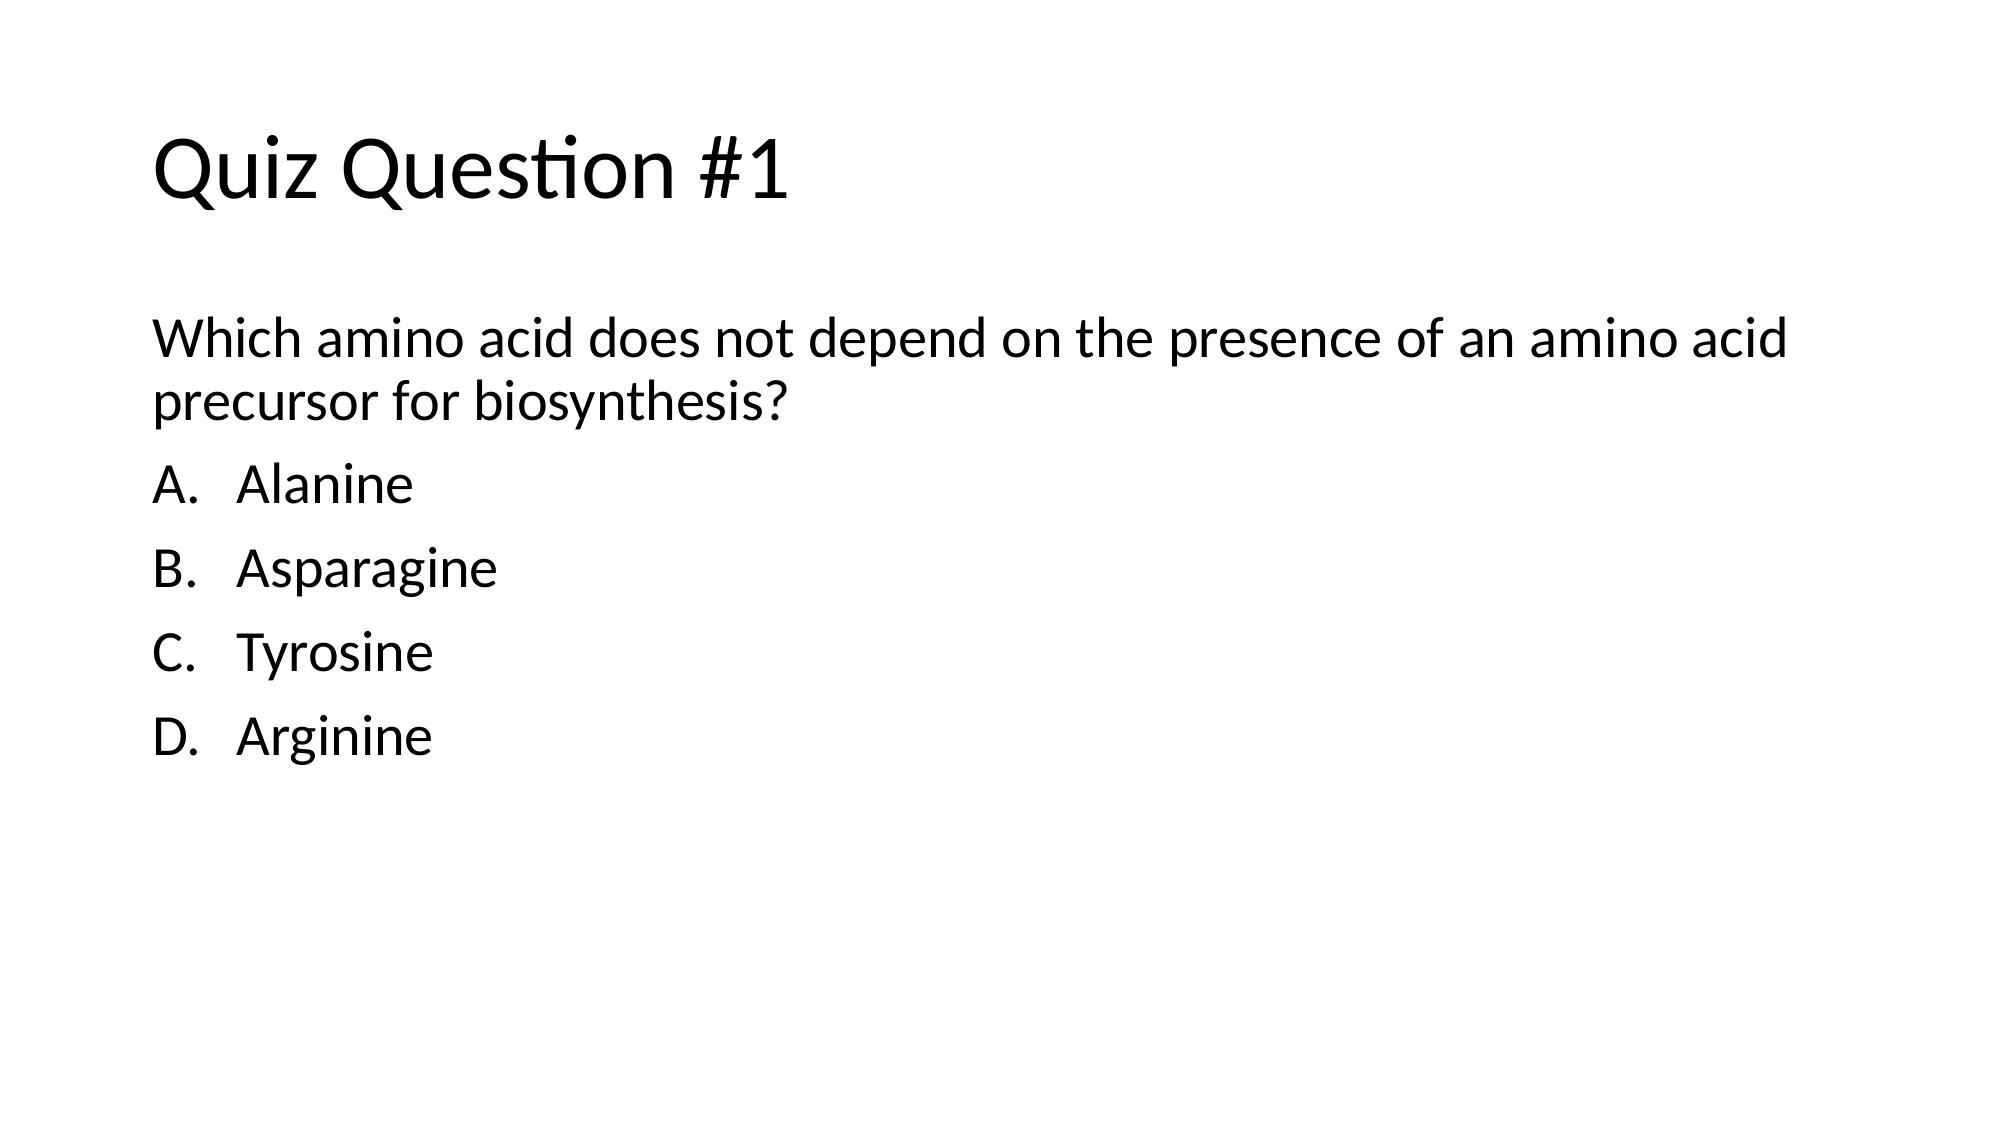

# Quiz Question #1
Which amino acid does not depend on the presence of an amino acid precursor for biosynthesis?
Alanine
Asparagine
Tyrosine
Arginine